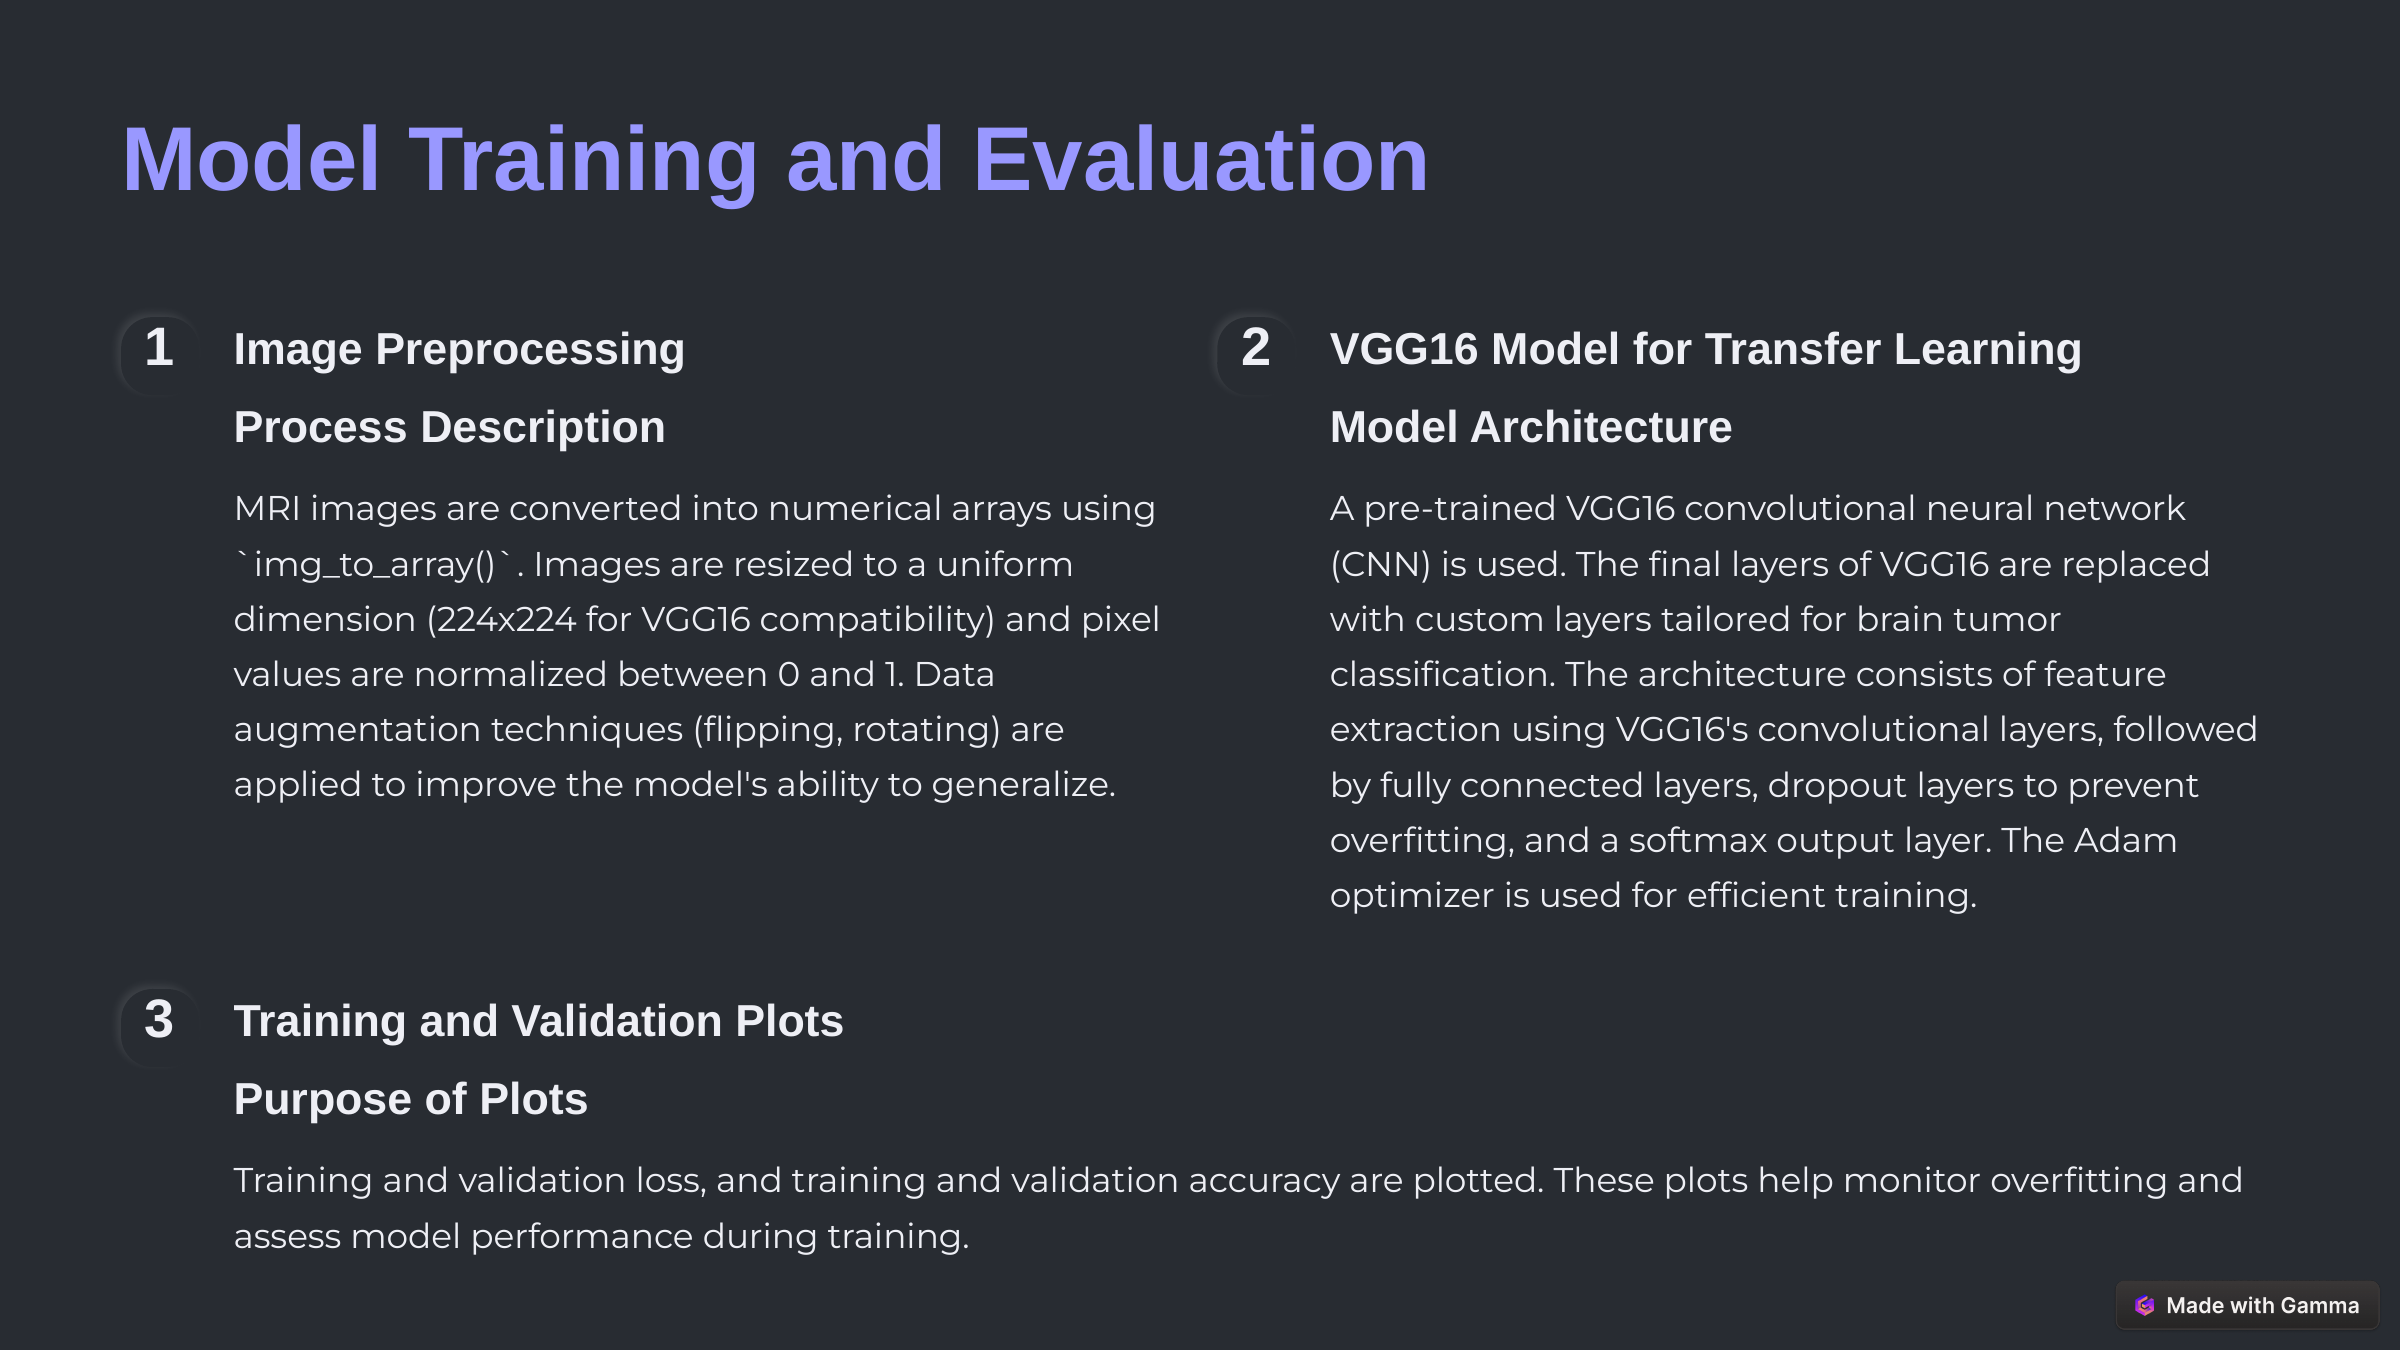

Model Training and Evaluation

Image Preprocessing

VGG16 Model for Transfer Learning
1
2
Process Description
Model Architecture
MRI images are converted into numerical arrays using `img_to_array()`. Images are resized to a uniform dimension (224x224 for VGG16 compatibility) and pixel values are normalized between 0 and 1. Data augmentation techniques (flipping, rotating) are applied to improve the model's ability to generalize.
A pre-trained VGG16 convolutional neural network (CNN) is used. The final layers of VGG16 are replaced with custom layers tailored for brain tumor classification. The architecture consists of feature extraction using VGG16's convolutional layers, followed by fully connected layers, dropout layers to prevent overfitting, and a softmax output layer. The Adam optimizer is used for efficient training.

Training and Validation Plots
3
Purpose of Plots
Training and validation loss, and training and validation accuracy are plotted. These plots help monitor overfitting and assess model performance during training.